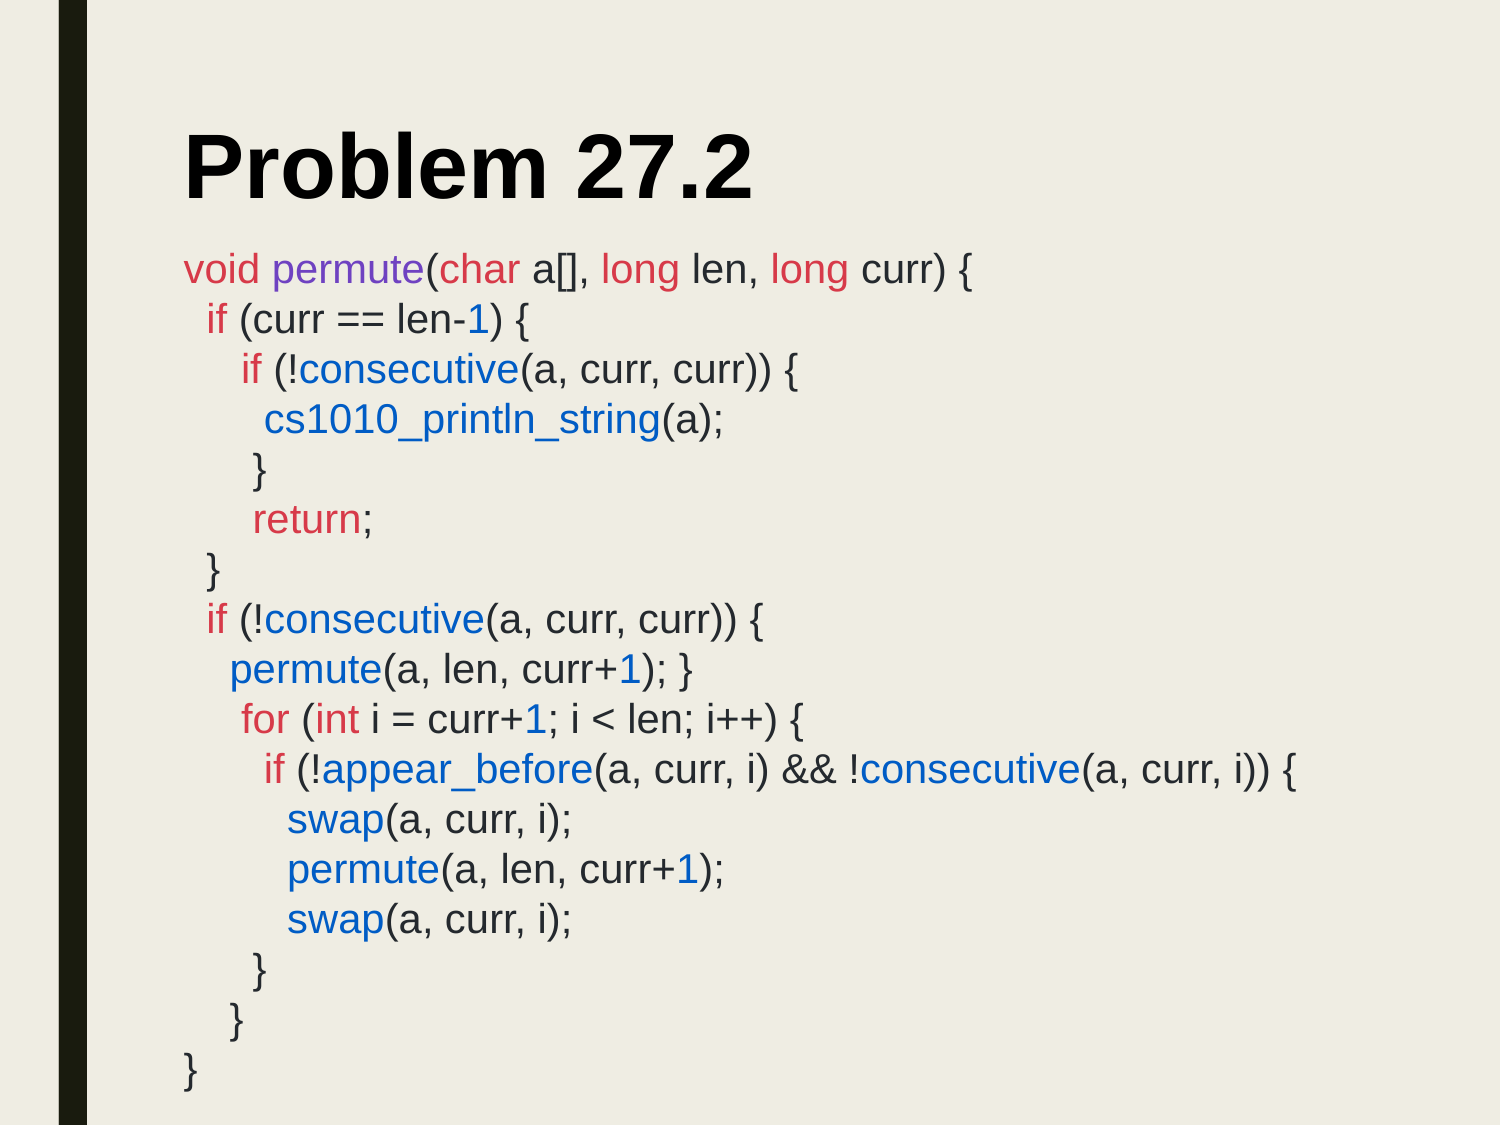

# Problem 27.2
void permute(char a[], long len, long curr) {
  if (curr == len-1) {
     if (!consecutive(a, curr, curr)) {
       cs1010_println_string(a);
      }
      return;
  }
  if (!consecutive(a, curr, curr)) {
    permute(a, len, curr+1); }
     for (int i = curr+1; i < len; i++) {
       if (!appear_before(a, curr, i) && !consecutive(a, curr, i)) {
         swap(a, curr, i);
         permute(a, len, curr+1);
         swap(a, curr, i);
      }
    }
}